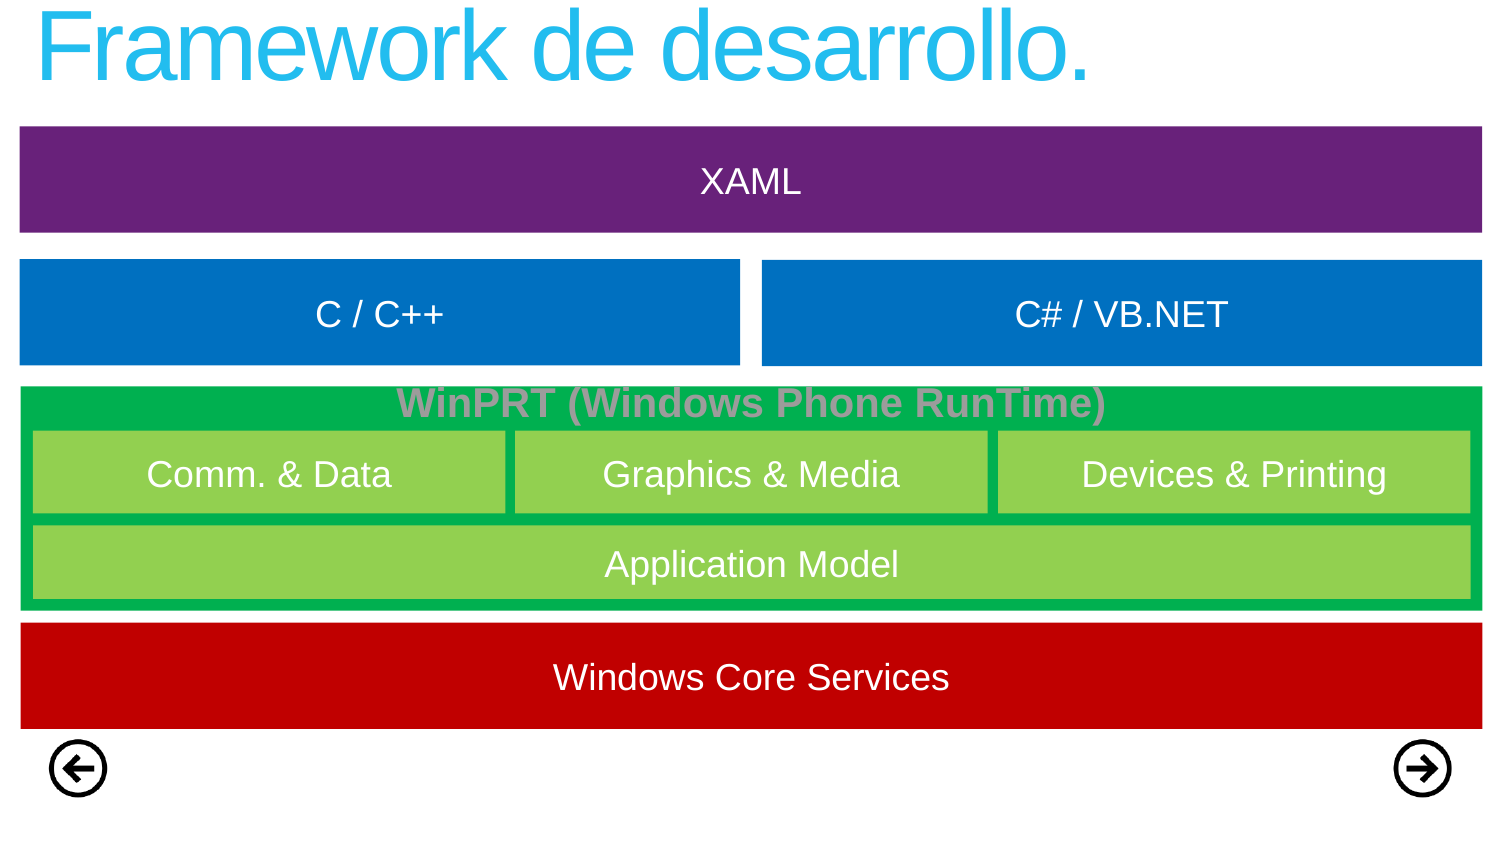

# Framework de desarrollo.
XAML
C / C++
C# / VB.NET

WinPRT (Windows Phone RunTime)

Comm. & Data
Graphics & Media
Devices & Printing
Application Model
Windows Core Services